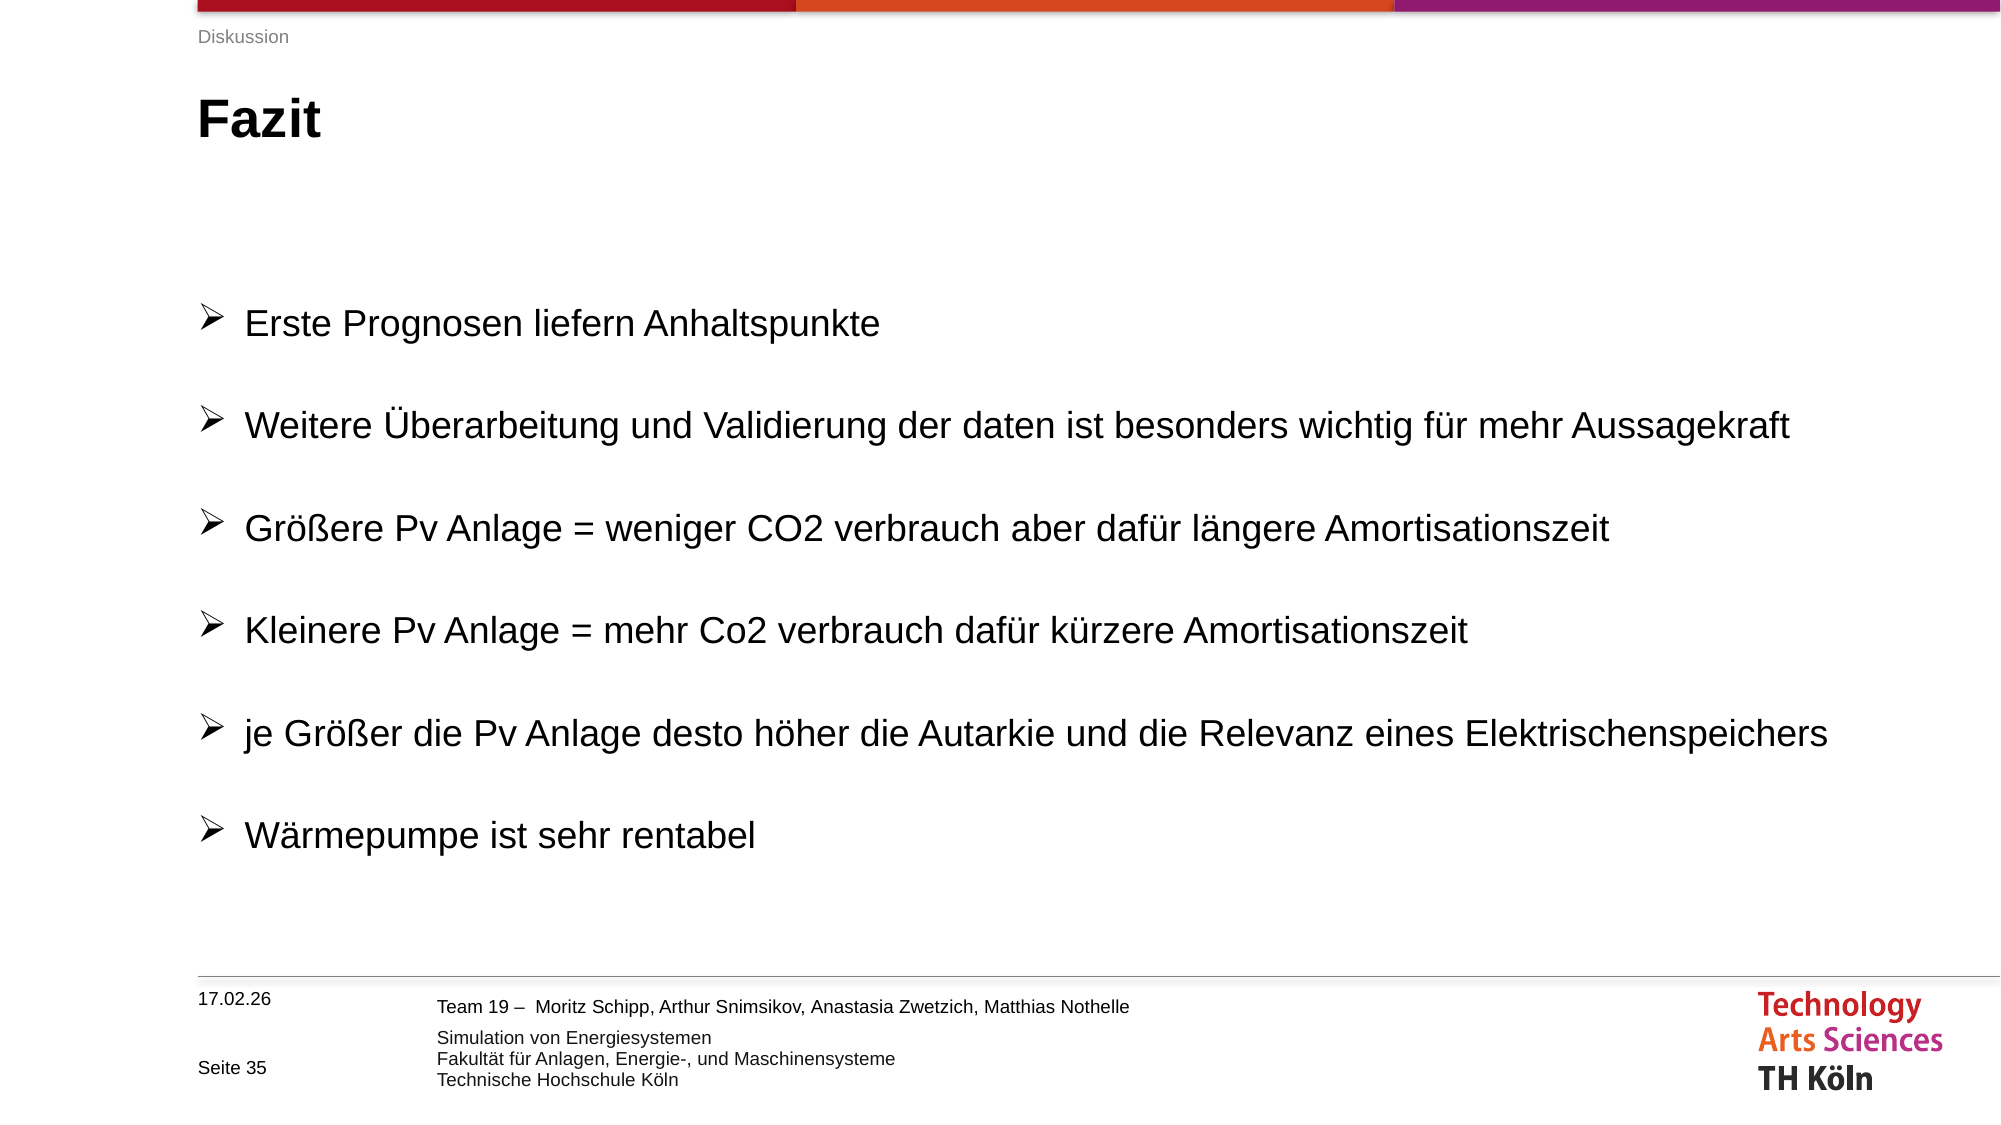

Diskussion
# Fazit
Erste Prognosen liefern Anhaltspunkte
Weitere Überarbeitung und Validierung der daten ist besonders wichtig für mehr Aussagekraft
Größere Pv Anlage = weniger CO2 verbrauch aber dafür längere Amortisationszeit
Kleinere Pv Anlage = mehr Co2 verbrauch dafür kürzere Amortisationszeit
je Größer die Pv Anlage desto höher die Autarkie und die Relevanz eines Elektrischenspeichers
Wärmepumpe ist sehr rentabel
17.02.26
Seite 35